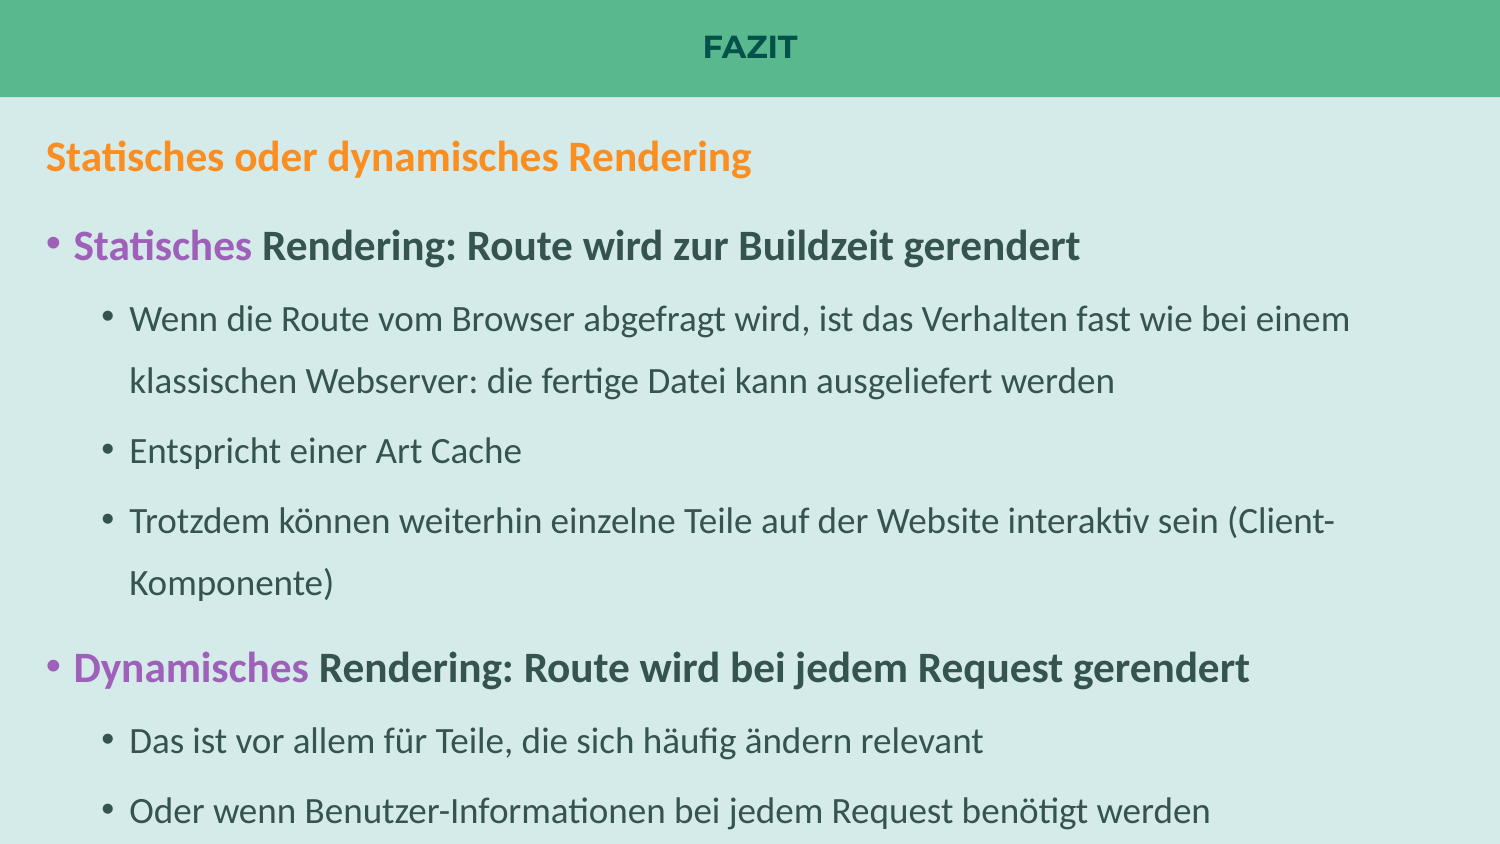

# Fazit
Statisches oder dynamisches Rendering
Statisches Rendering: Route wird zur Buildzeit gerendert
Wenn die Route vom Browser abgefragt wird, ist das Verhalten fast wie bei einem klassischen Webserver: die fertige Datei kann ausgeliefert werden
Entspricht einer Art Cache
Trotzdem können weiterhin einzelne Teile auf der Website interaktiv sein (Client-Komponente)
Dynamisches Rendering: Route wird bei jedem Request gerendert
Das ist vor allem für Teile, die sich häufig ändern relevant
Oder wenn Benutzer-Informationen bei jedem Request benötigt werden